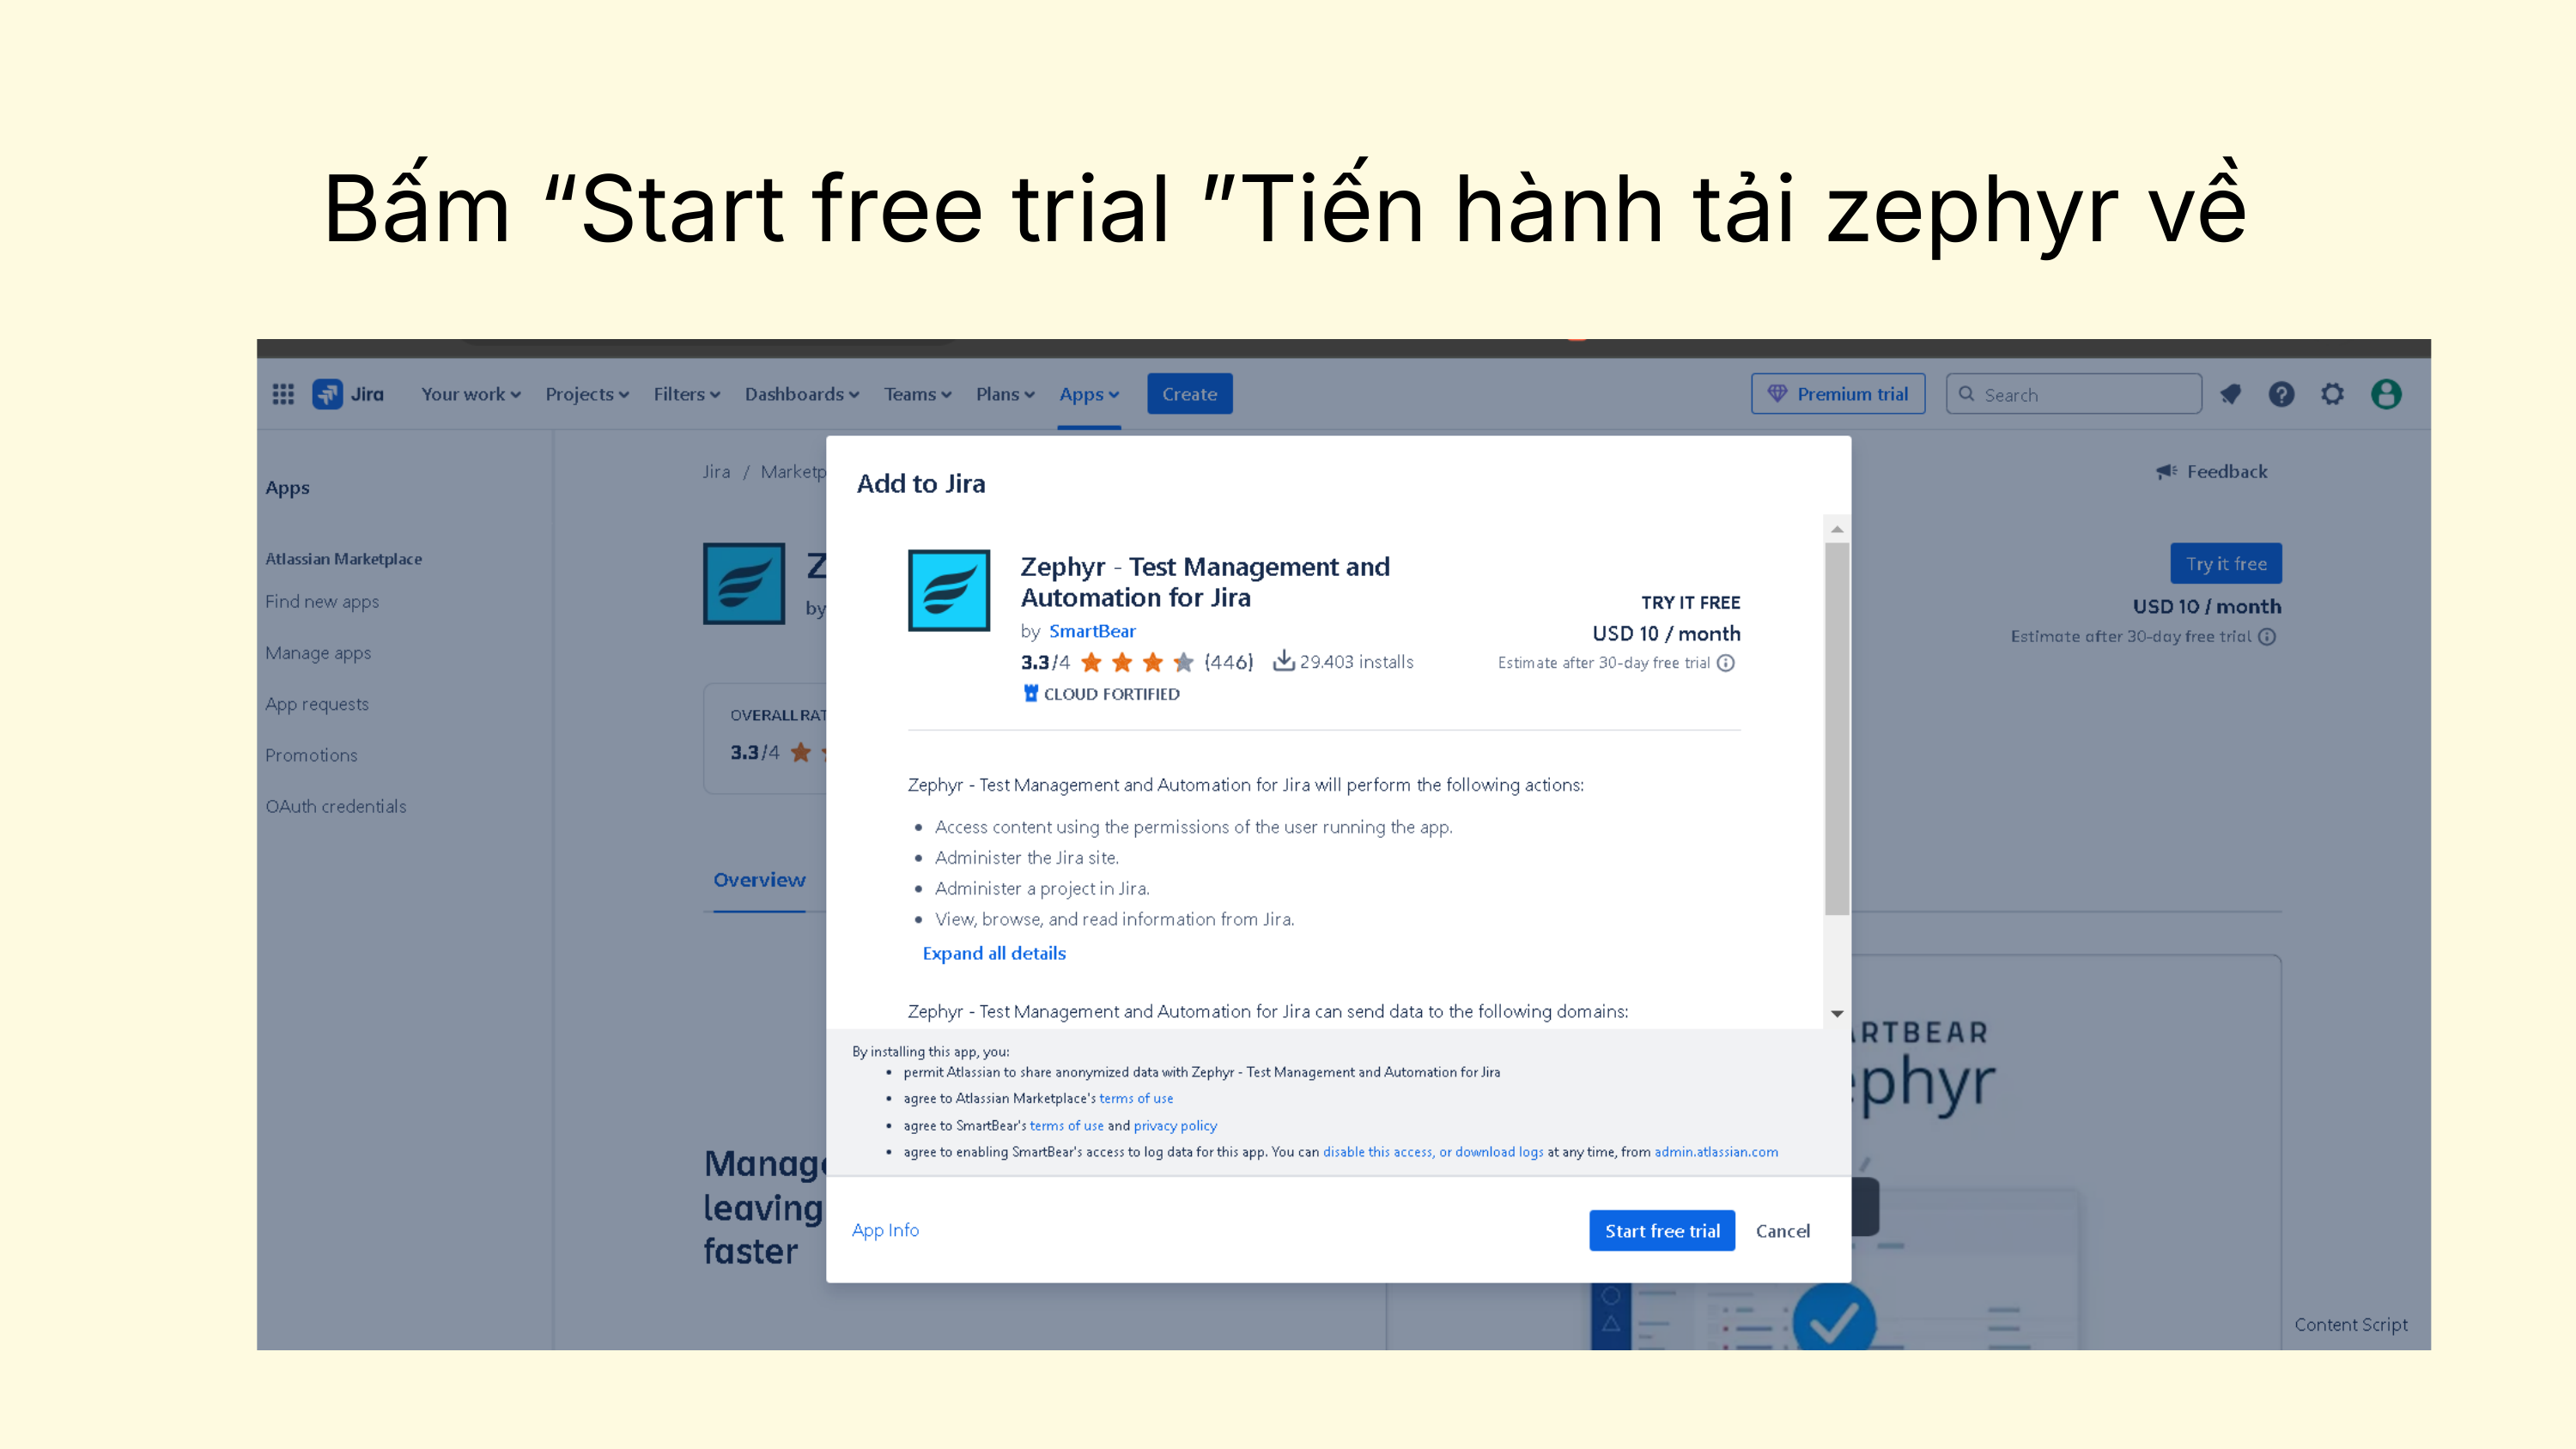

Bấm “Start free trial ”Tiến hành tải zephyr về